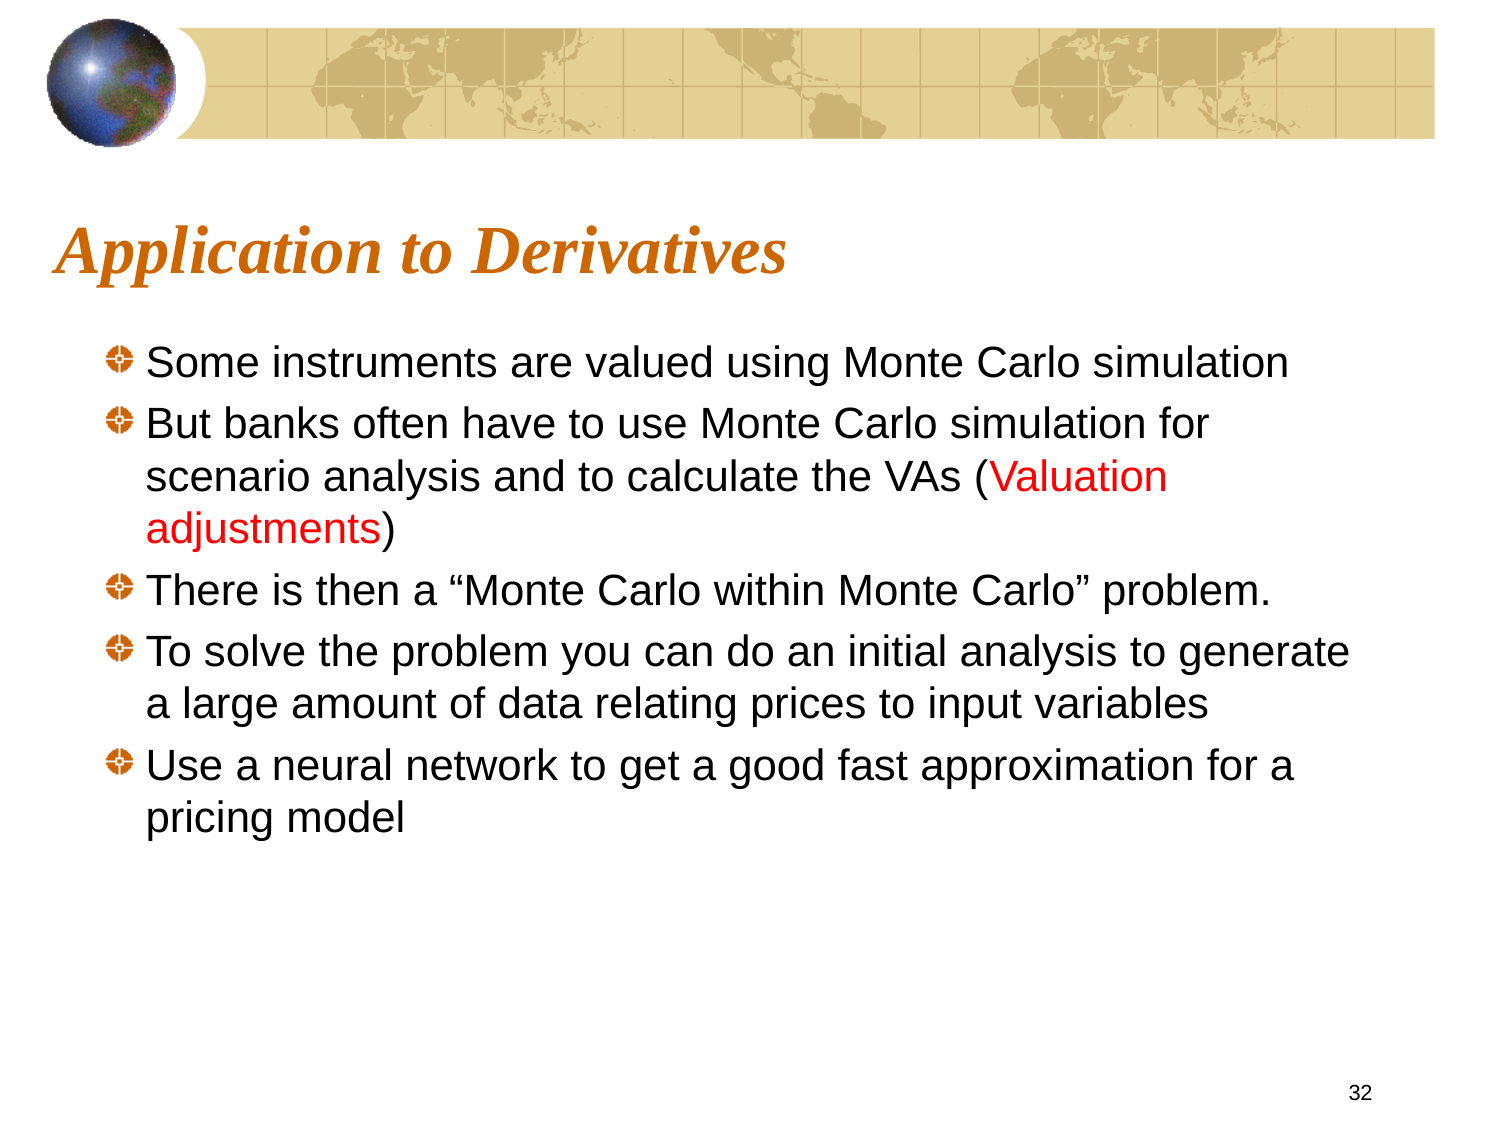

# Application to Derivatives
Some instruments are valued using Monte Carlo simulation
But banks often have to use Monte Carlo simulation for scenario analysis and to calculate the VAs (Valuation adjustments)
There is then a “Monte Carlo within Monte Carlo” problem.
To solve the problem you can do an initial analysis to generate a large amount of data relating prices to input variables
Use a neural network to get a good fast approximation for a pricing model

32